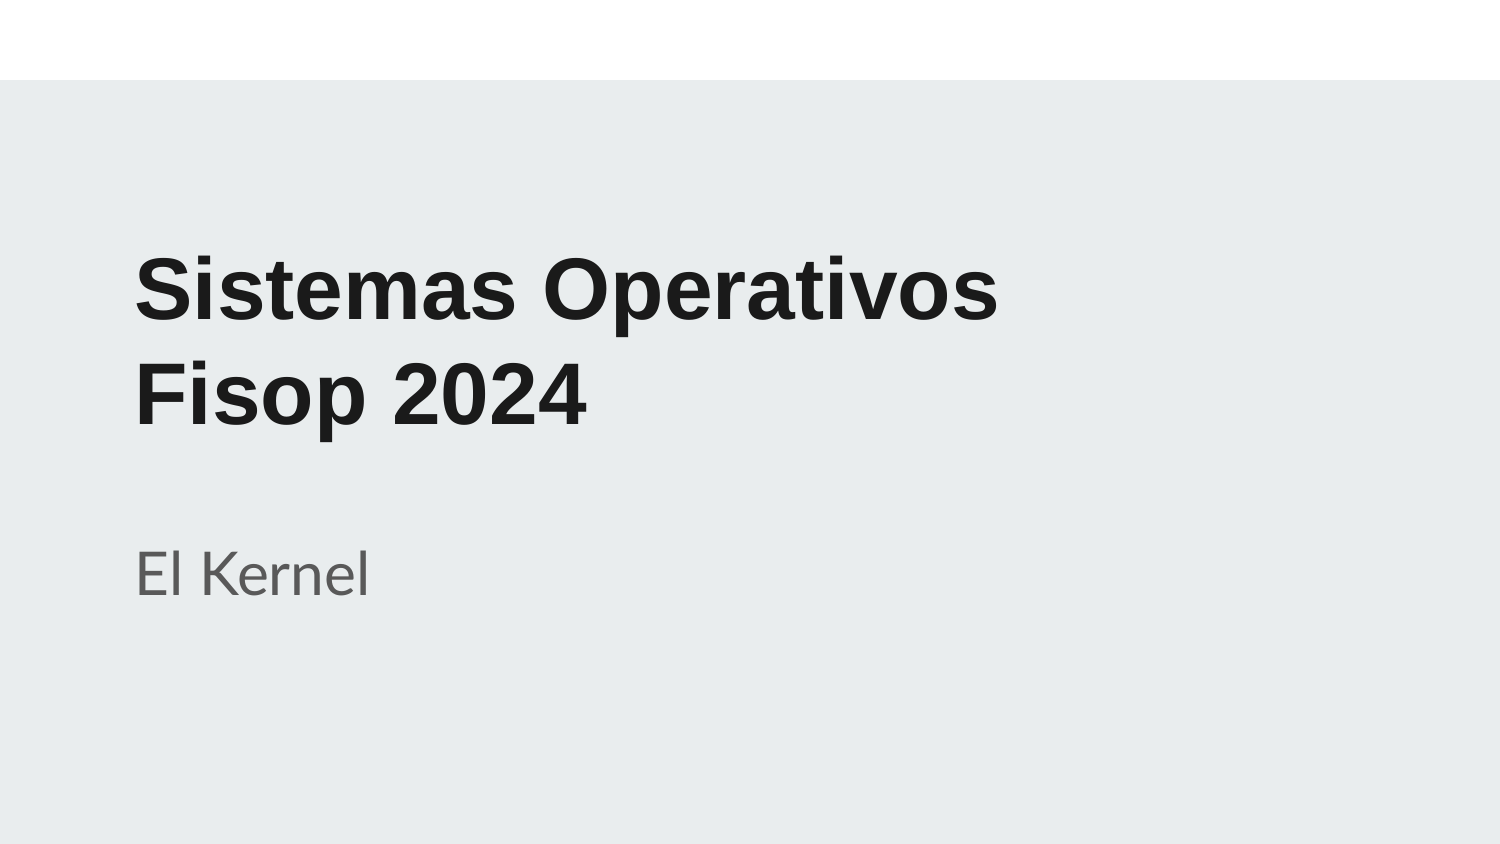

# Sistemas Operativos
Fisop 2024
El Kernel